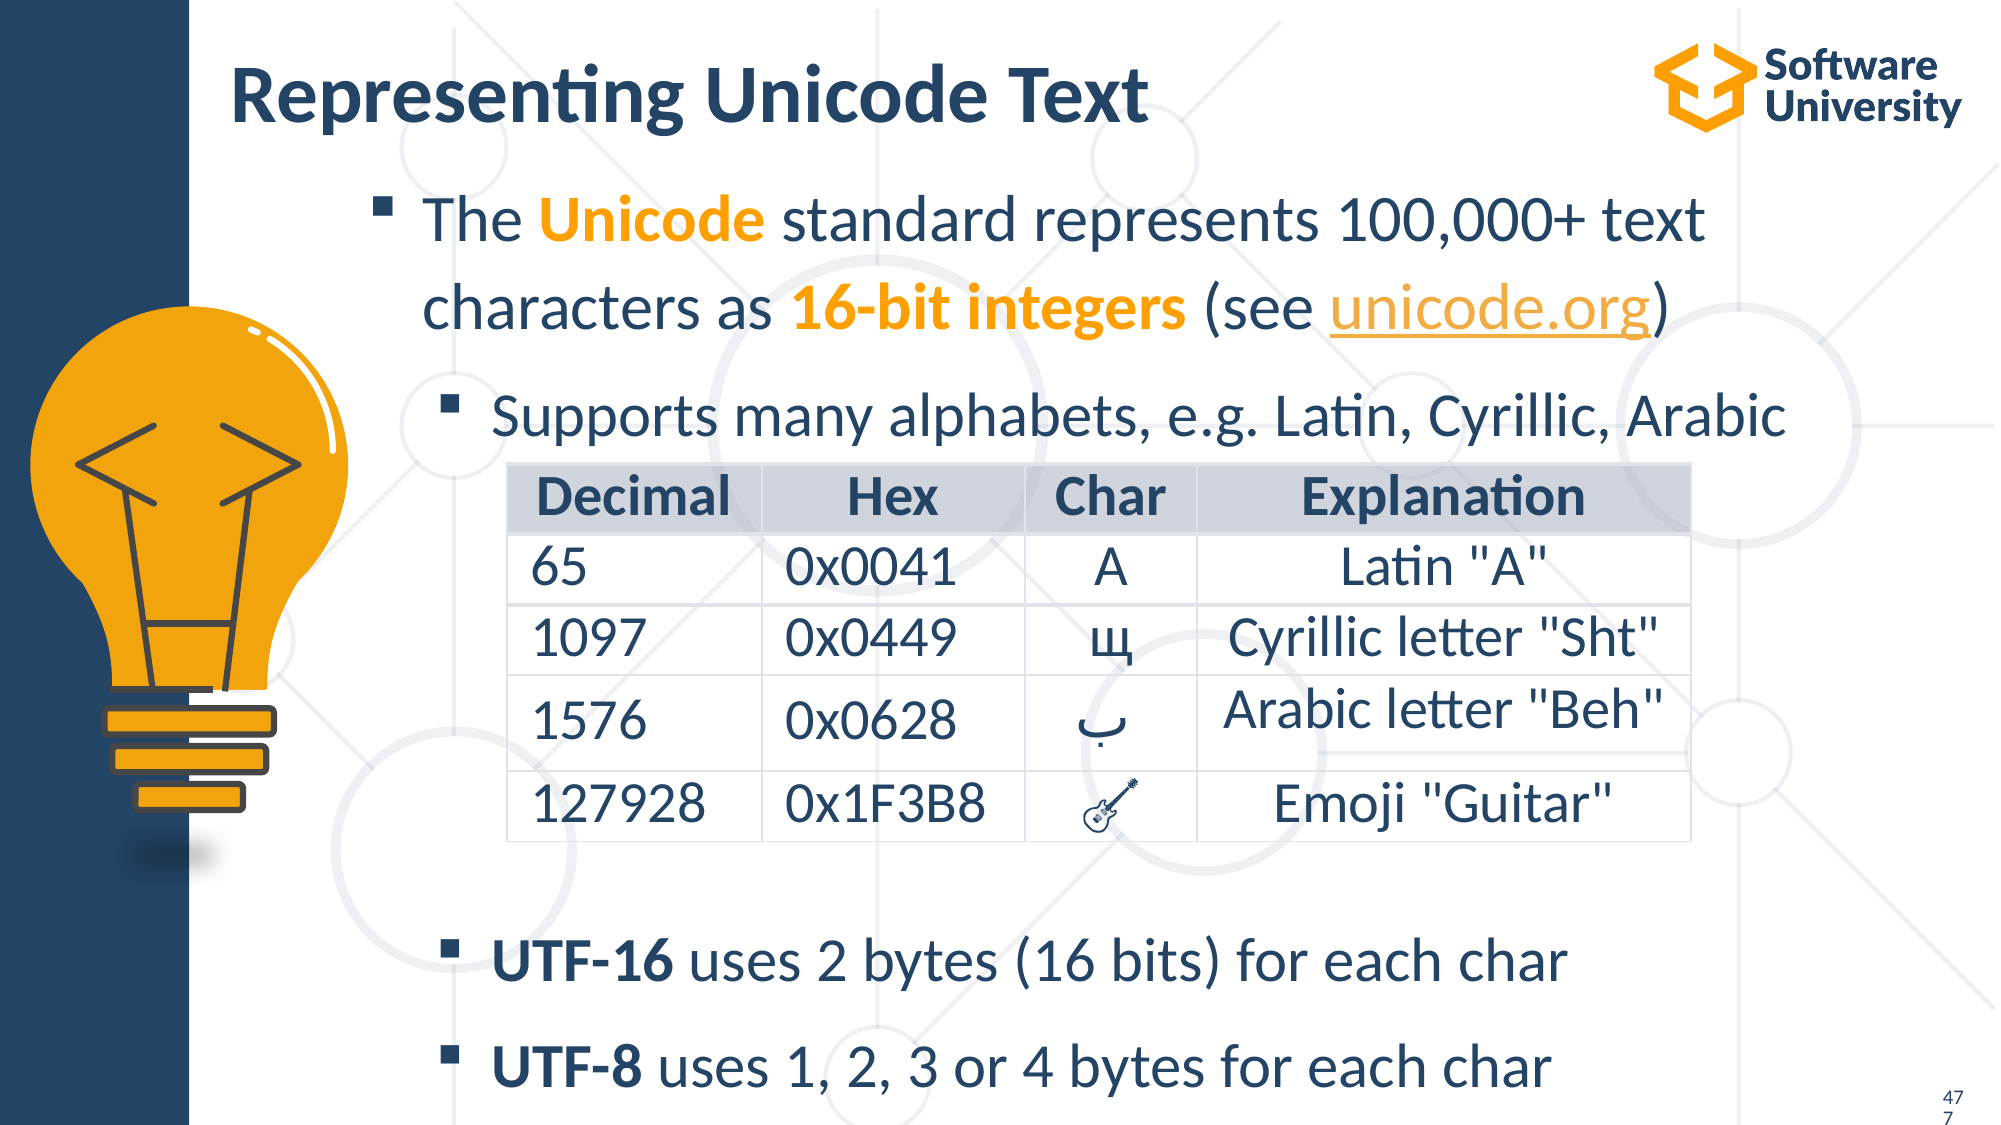

# Representing Unicode Text
The Unicode standard represents 100,000+ text characters as 16-bit integers (see unicode.org)
Supports many alphabets, e.g. Latin, Cyrillic, Arabic

UTF-16 uses 2 bytes (16 bits) for each char
UTF-8 uses 1, 2, 3 or 4 bytes for each char
| Decimal | Hex | Char | Explanation |
| --- | --- | --- | --- |
| 65 | 0x0041 | A | Latin "A" |
| 1097 | 0x0449 | щ | Cyrillic letter "Sht" |
| 1576 | 0x0628 | ب | Arabic letter "Beh" |
| 127928 | 0x1F3B8 | 🎸 | Emoji "Guitar" |
477